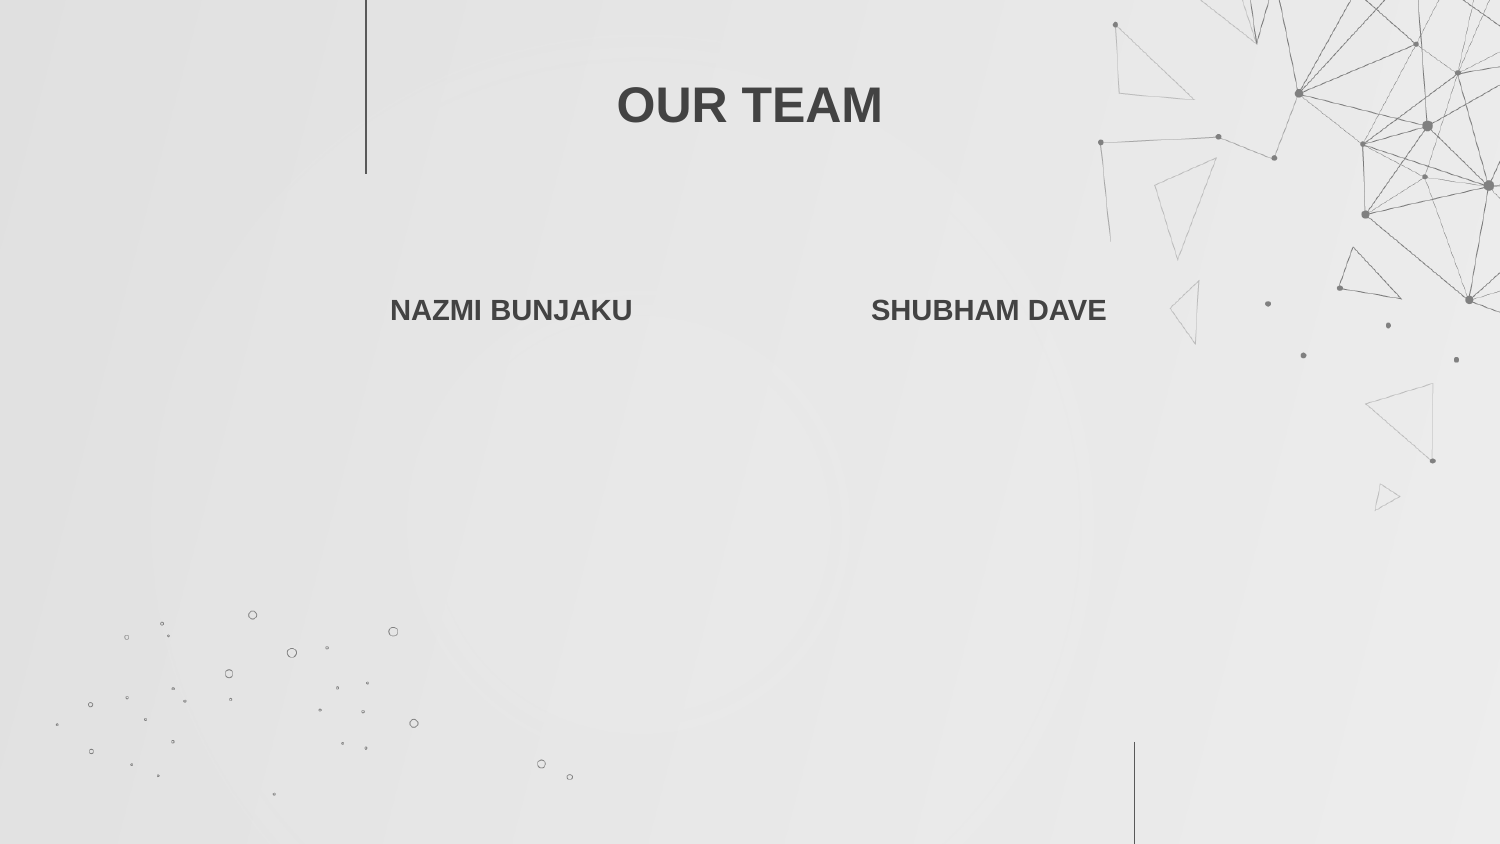

# OUR TEAM
NAZMI BUNJAKU
SHUBHAM DAVE